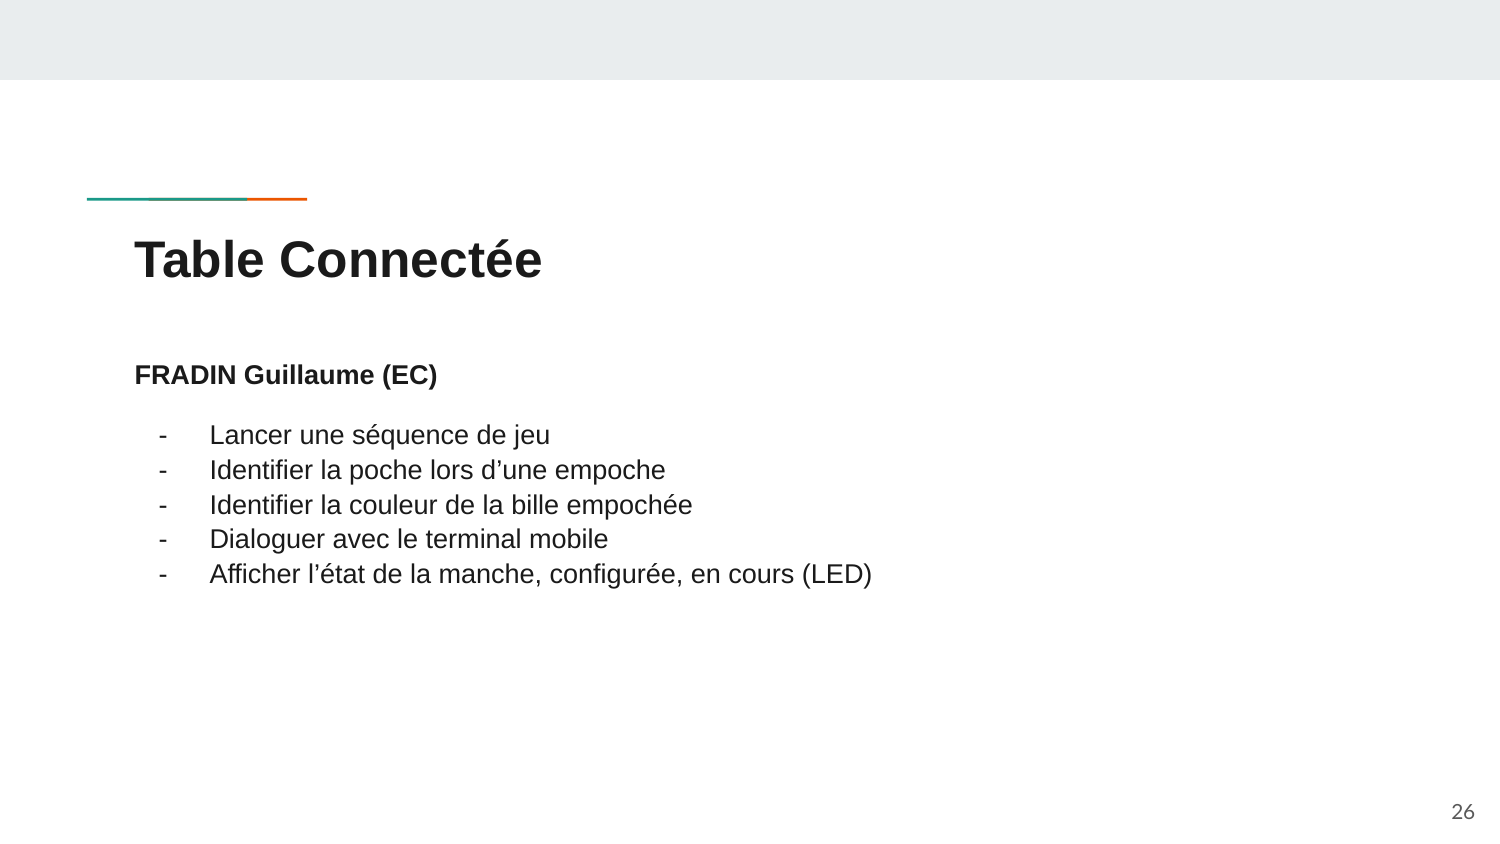

# Table Connectée

FRADIN Guillaume (EC)
Lancer une séquence de jeu
Identifier la poche lors d’une empoche
Identifier la couleur de la bille empochée
Dialoguer avec le terminal mobile
Afficher l’état de la manche, configurée, en cours (LED)
26